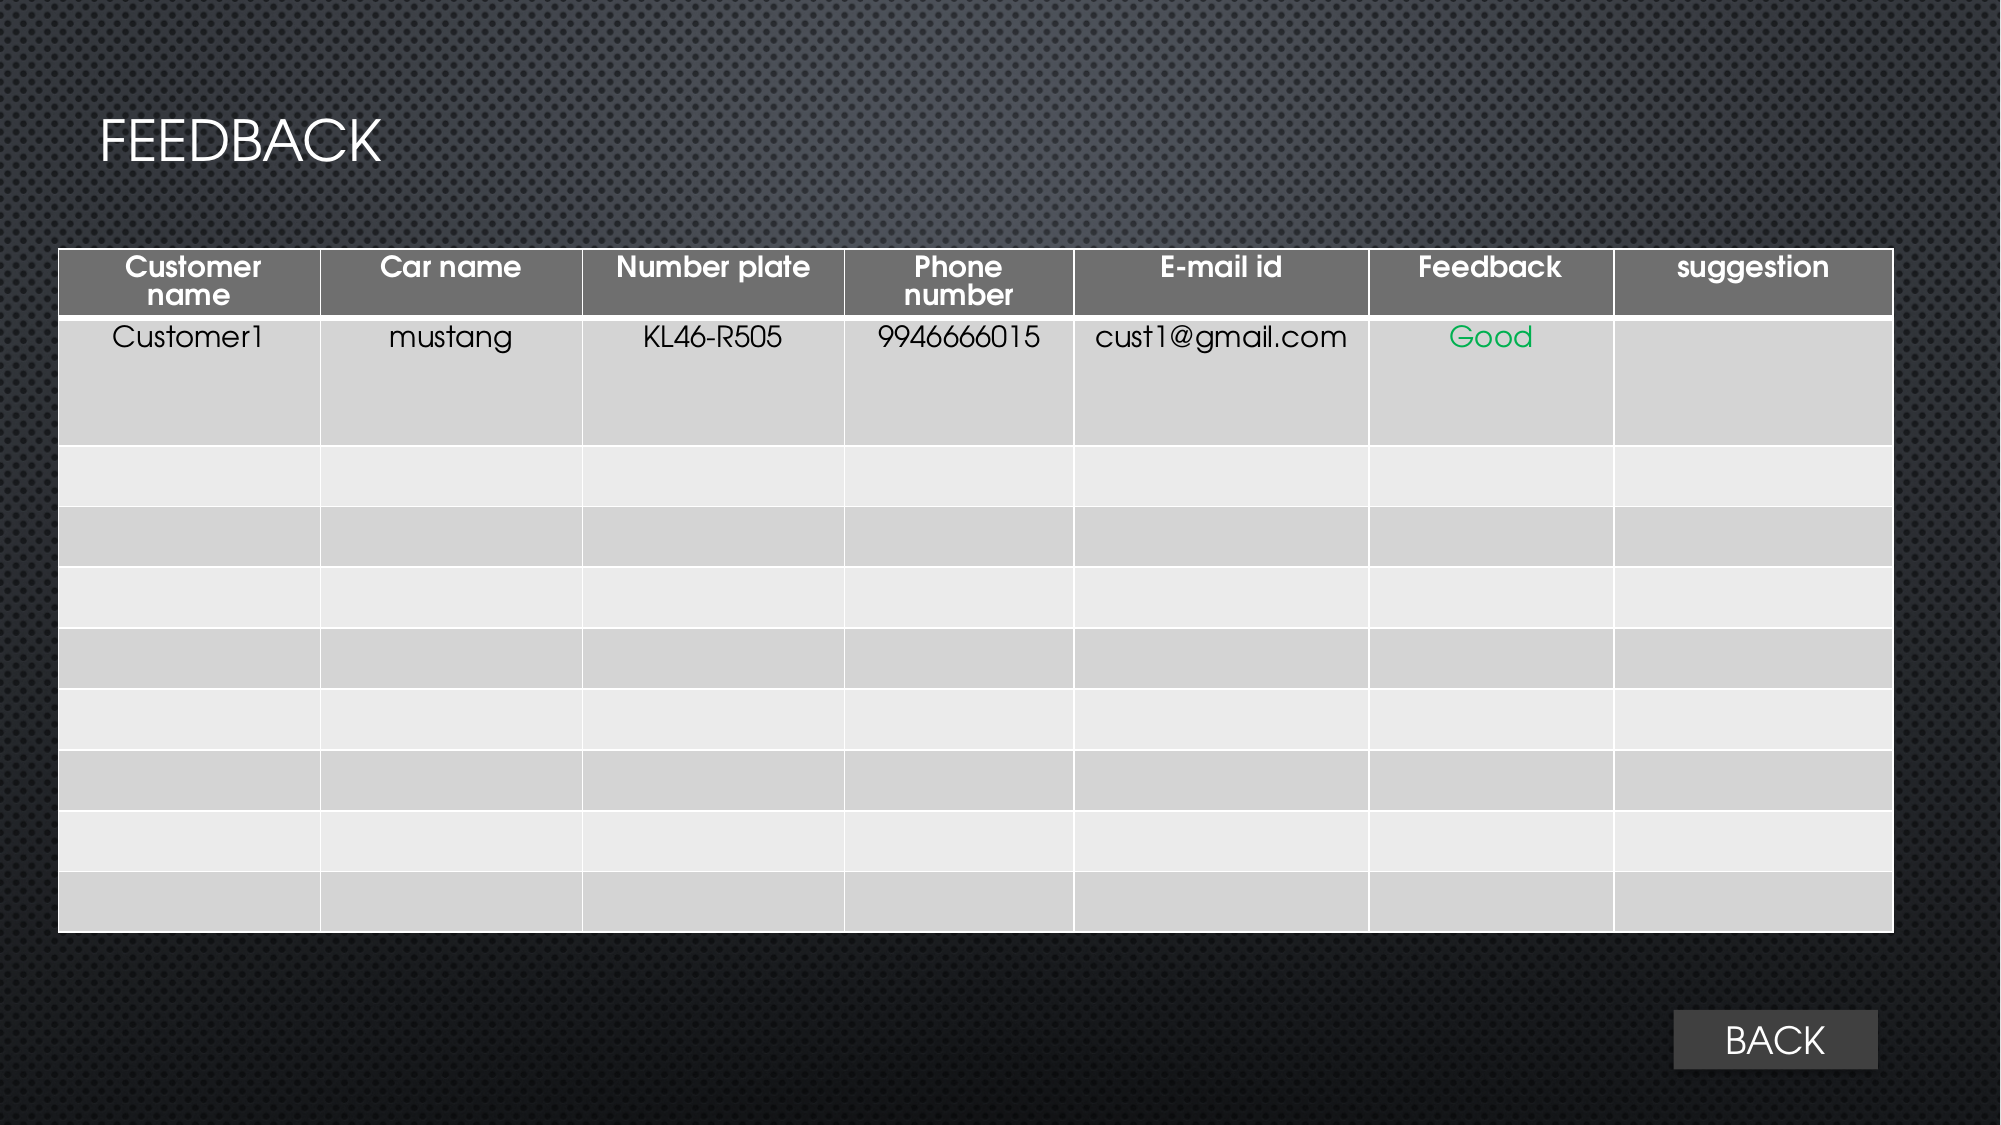

# feedback
| Customer name | Car name | Number plate | Phone number | E-mail id | Feedback | suggestion |
| --- | --- | --- | --- | --- | --- | --- |
| Customer1 | mustang | KL46-R505 | 9946666015 | cust1@gmail.com | Good |  |
|  |  |  |  |  |  |  |
|  |  |  |  |  |  |  |
|  |  |  |  |  |  |  |
|  |  |  |  |  |  |  |
|  |  |  |  |  |  |  |
|  |  |  |  |  |  |  |
|  |  |  |  |  |  |  |
|  |  |  |  |  |  |  |
BACK